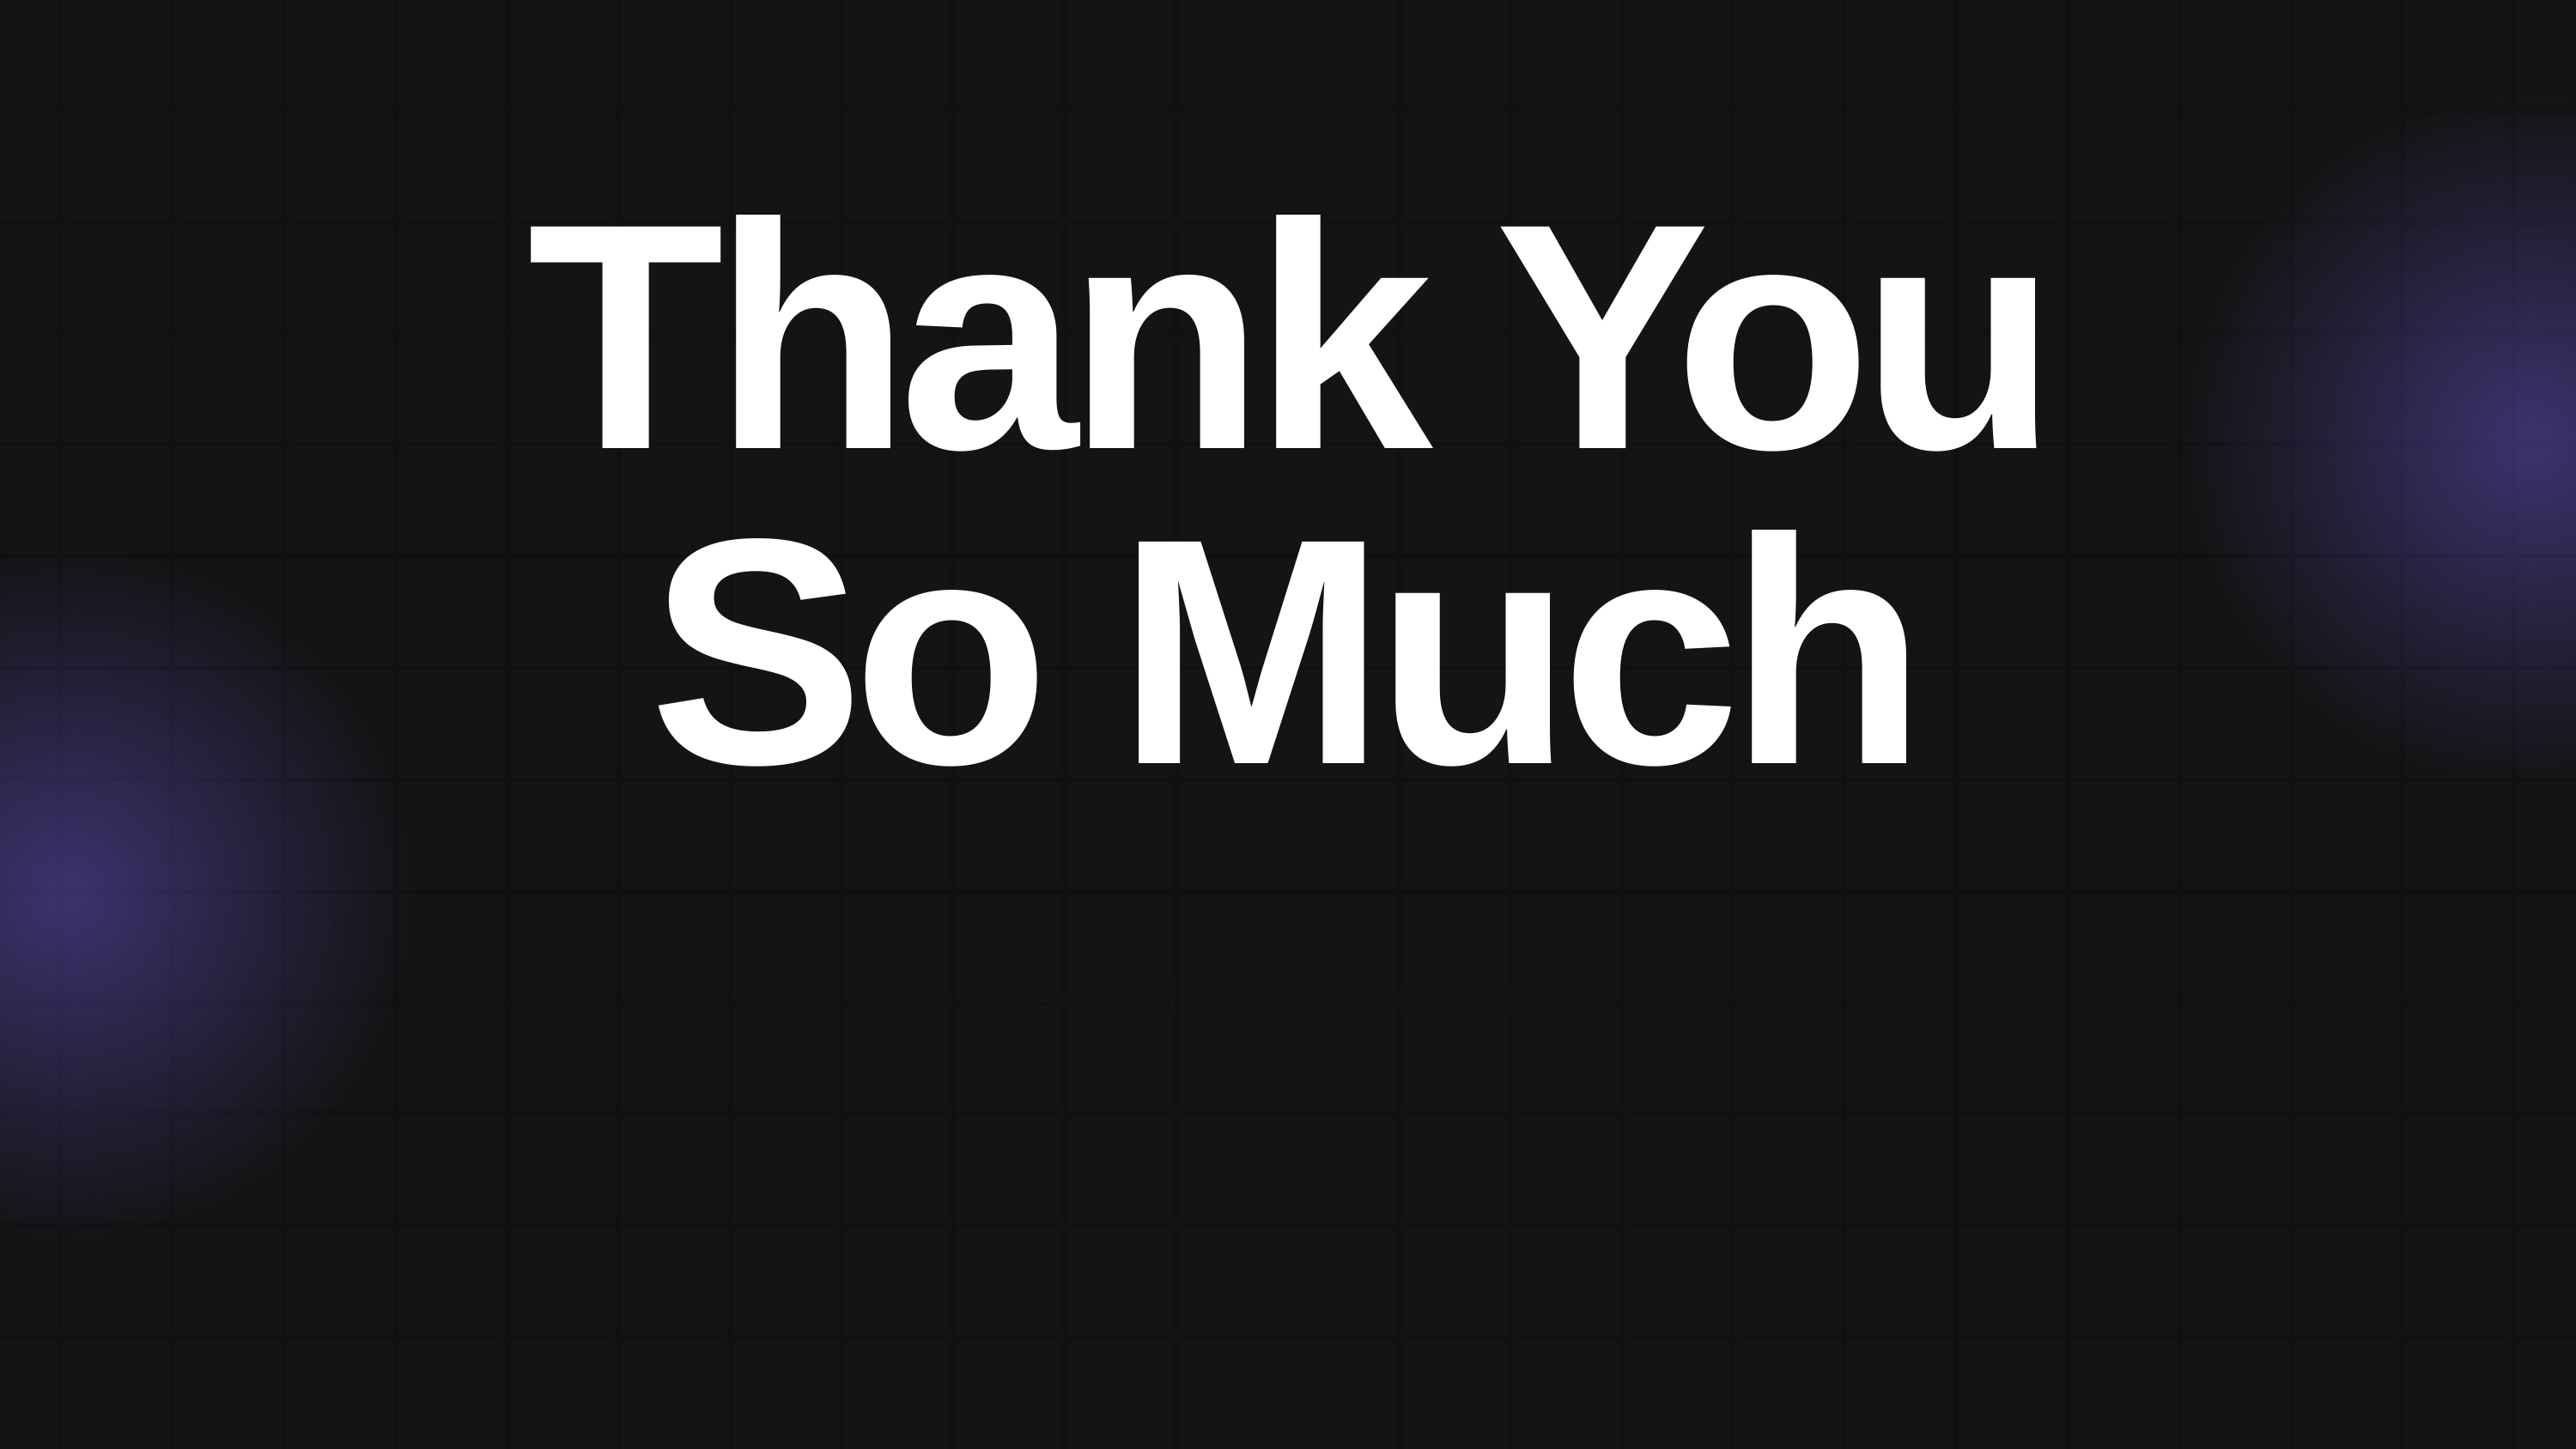

Thank You So Much

Presentation By Bailey Dupont